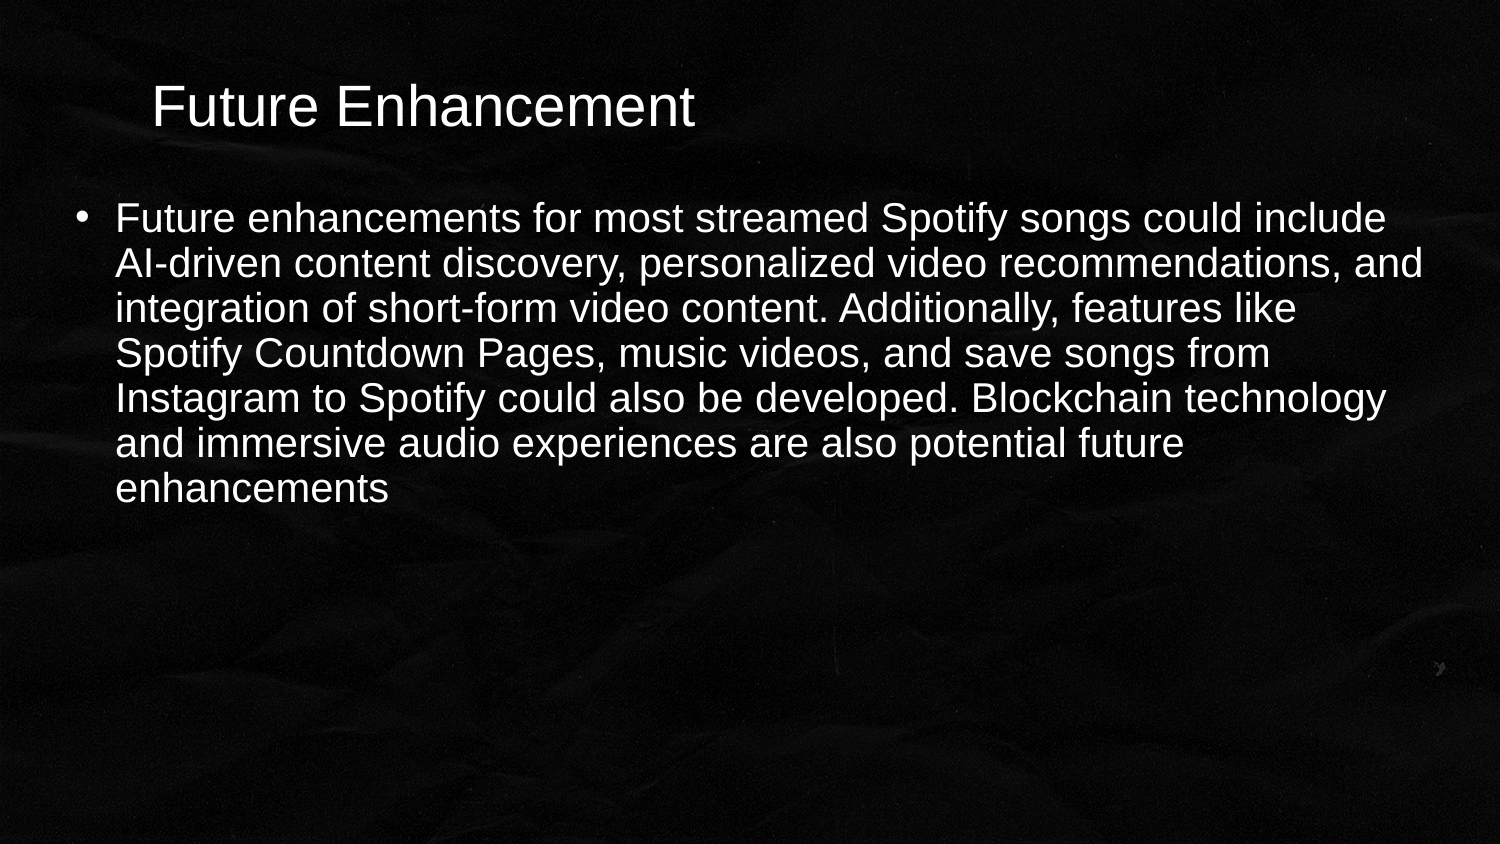

Future enhancements for most streamed Spotify songs could include AI-driven content discovery, personalized video recommendations, and integration of short-form video content. Additionally, features like Spotify Countdown Pages, music videos, and save songs from Instagram to Spotify could also be developed. Blockchain technology and immersive audio experiences are also potential future enhancements
# Future Enhancement